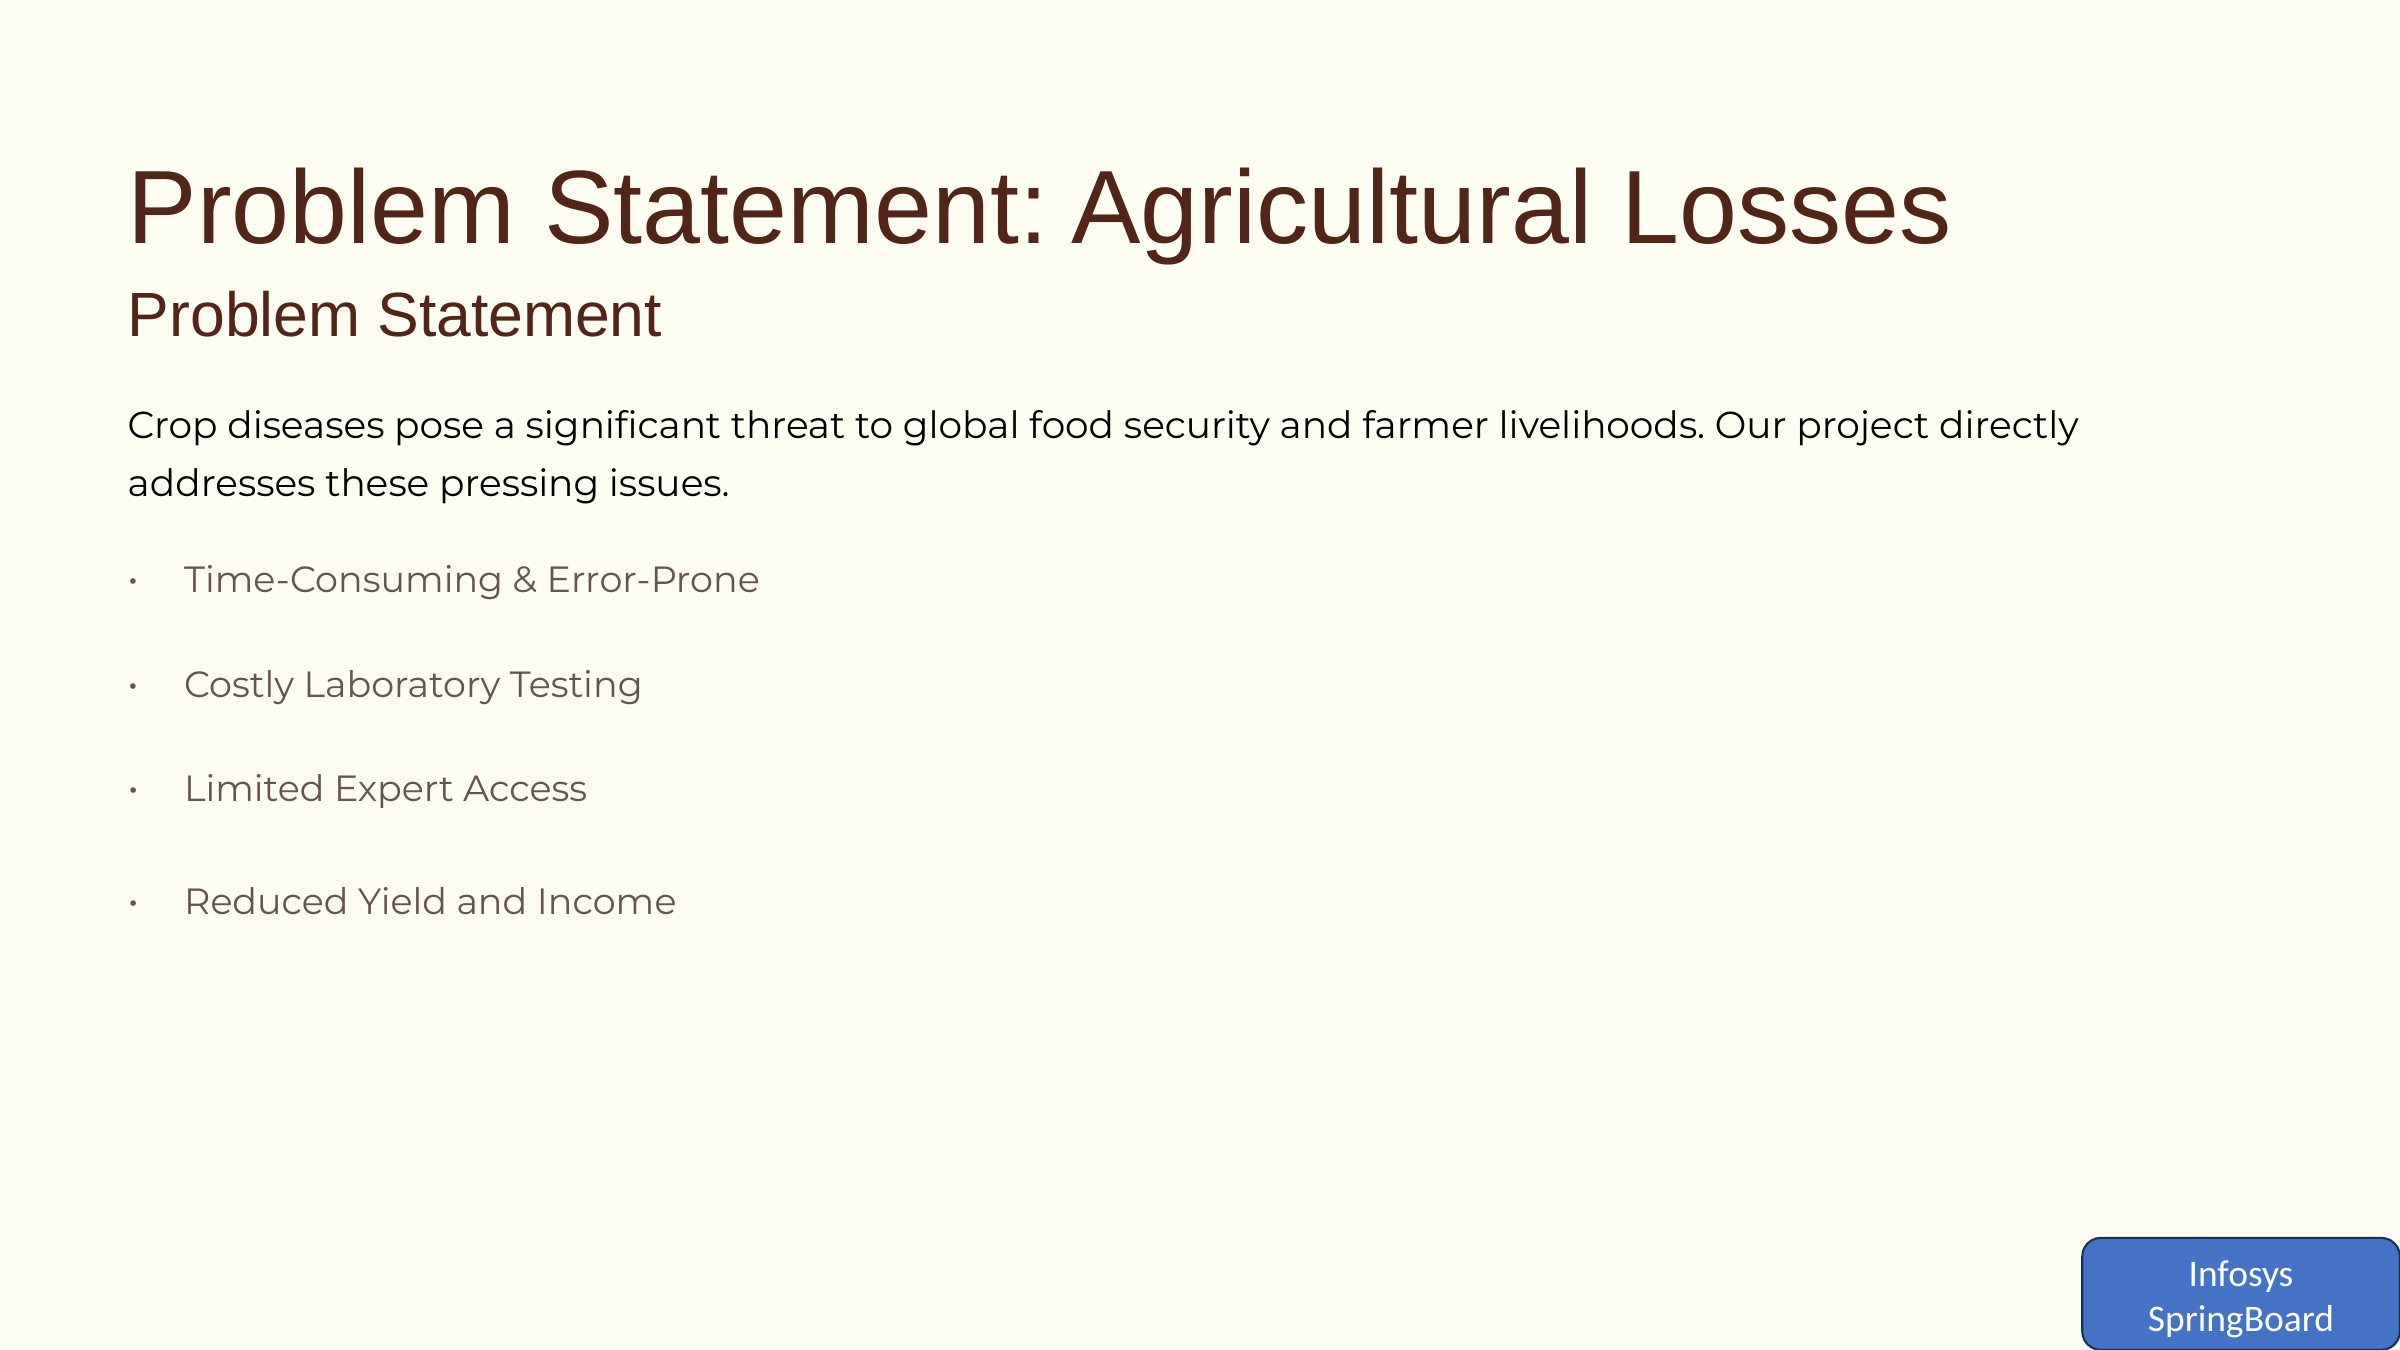

Problem Statement: Agricultural Losses
Problem Statement
Crop diseases pose a significant threat to global food security and farmer livelihoods. Our project directly addresses these pressing issues.

Time-Consuming & Error-Prone
Costly Laboratory Testing
Limited Expert Access
Reduced Yield and Income

Infosys SpringBoard